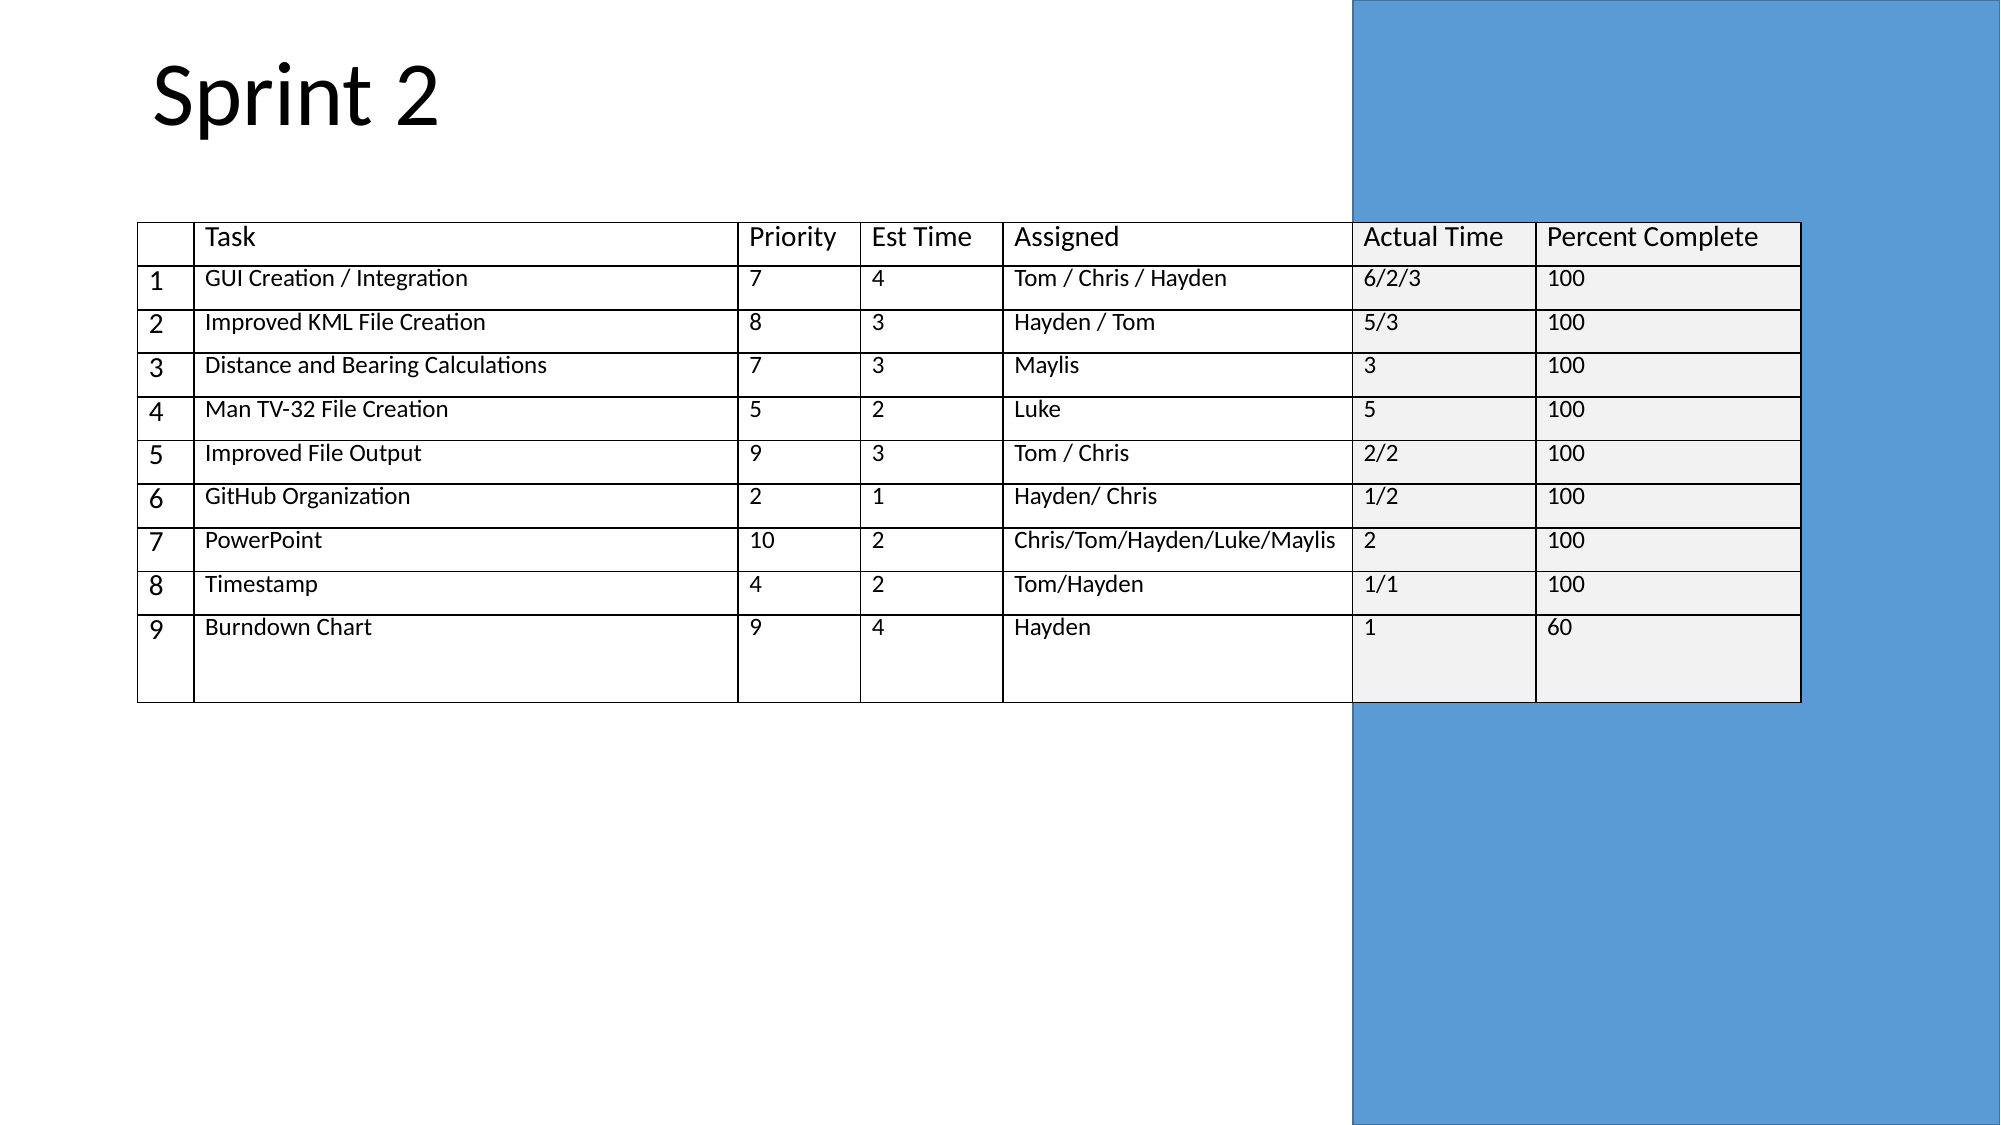

# Sprint 2
|  | Task | Priority | Est Time | Assigned | Actual Time | Percent Complete |
| --- | --- | --- | --- | --- | --- | --- |
| 1 | GUI Creation / Integration | 7 | 4 | Tom / Chris / Hayden | 6/2/3 | 100 |
| 2 | Improved KML File Creation | 8 | 3 | Hayden / Tom | 5/3 | 100 |
| 3 | Distance and Bearing Calculations | 7 | 3 | Maylis | 3 | 100 |
| 4 | Man TV-32 File Creation | 5 | 2 | Luke | 5 | 100 |
| 5 | Improved File Output | 9 | 3 | Tom / Chris | 2/2 | 100 |
| 6 | GitHub Organization | 2 | 1 | Hayden/ Chris | 1/2 | 100 |
| 7 | PowerPoint | 10 | 2 | Chris/Tom/Hayden/Luke/Maylis | 2 | 100 |
| 8 | Timestamp | 4 | 2 | Tom/Hayden | 1/1 | 100 |
| 9 | Burndown Chart | 9 | 4 | Hayden | 1 | 60 |